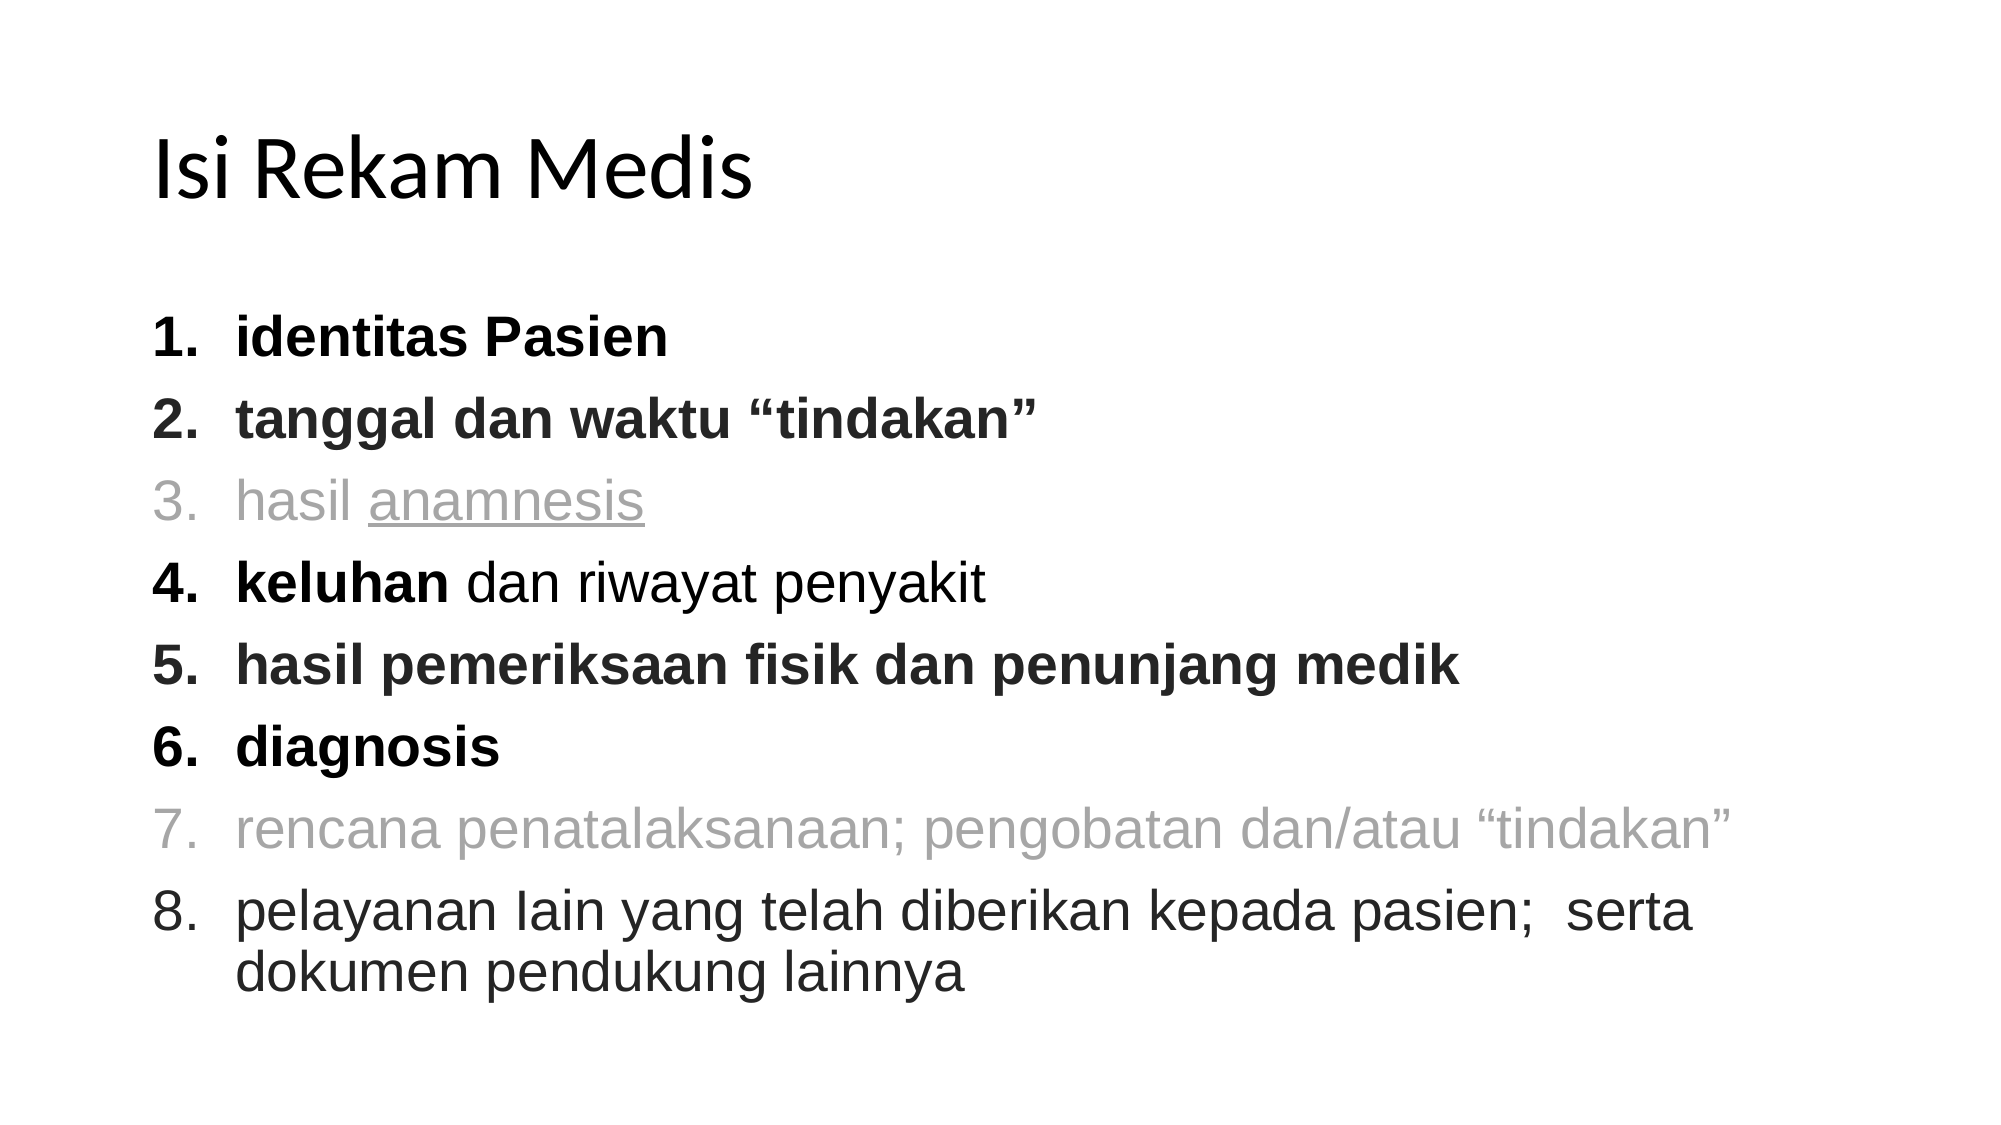

# Isi Rekam Medis
identitas Pasien
tanggal dan waktu “tindakan”
hasil anamnesis
keluhan dan riwayat penyakit
hasil pemeriksaan fisik dan penunjang medik
diagnosis
rencana penatalaksanaan; pengobatan dan/atau “tindakan”
pelayanan Iain yang telah diberikan kepada pasien;  serta dokumen pendukung lainnya